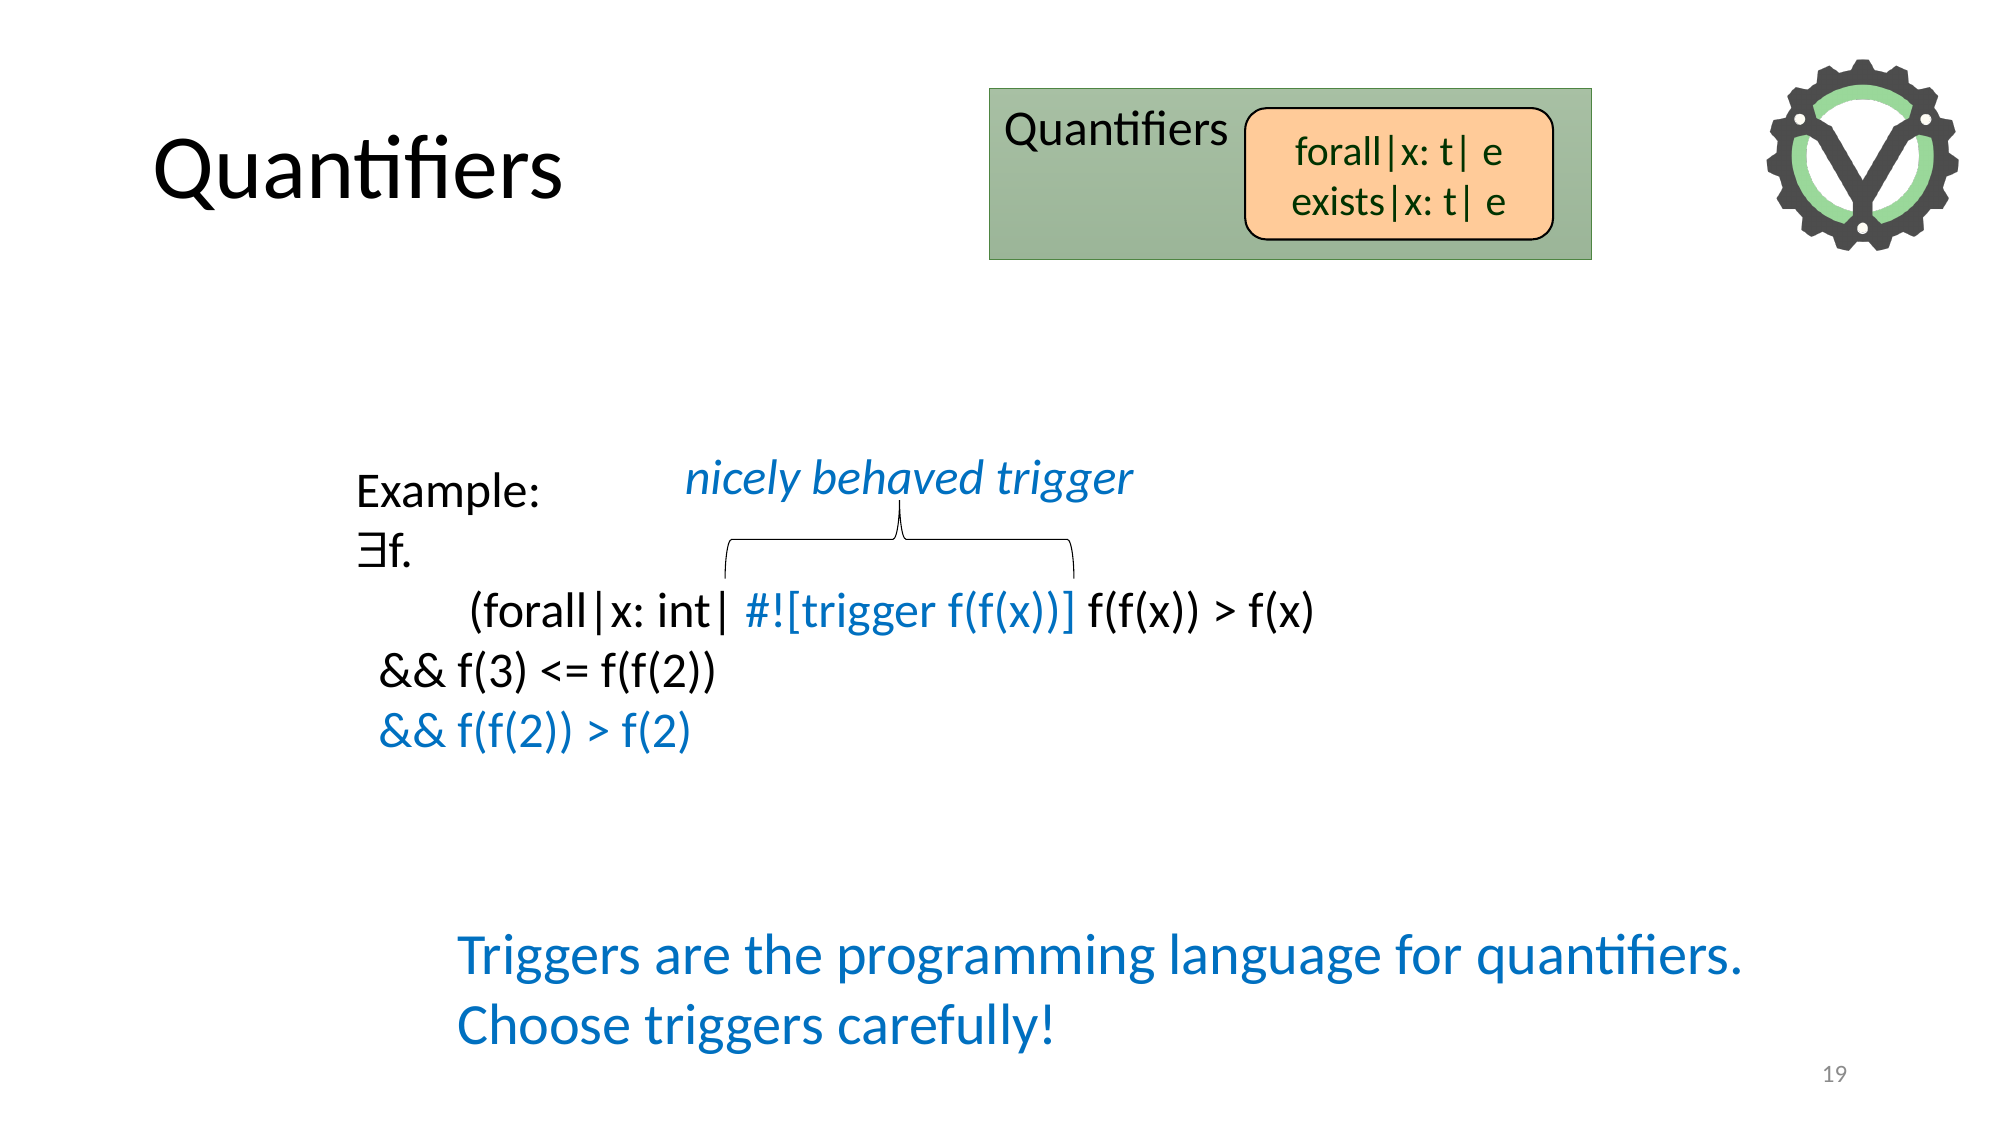

# Quantifiers
Quantifiers
forall|x: t| e
exists|x: t| e

nicely behaved trigger
Example:
∃f.
          (forall|x: int| #![trigger f(f(x))] f(f(x)) > f(x)
  && f(3) <= f(f(2))
  && f(f(2)) > f(2)
Triggers are the programming language for quantifiers.
Choose triggers carefully!
19